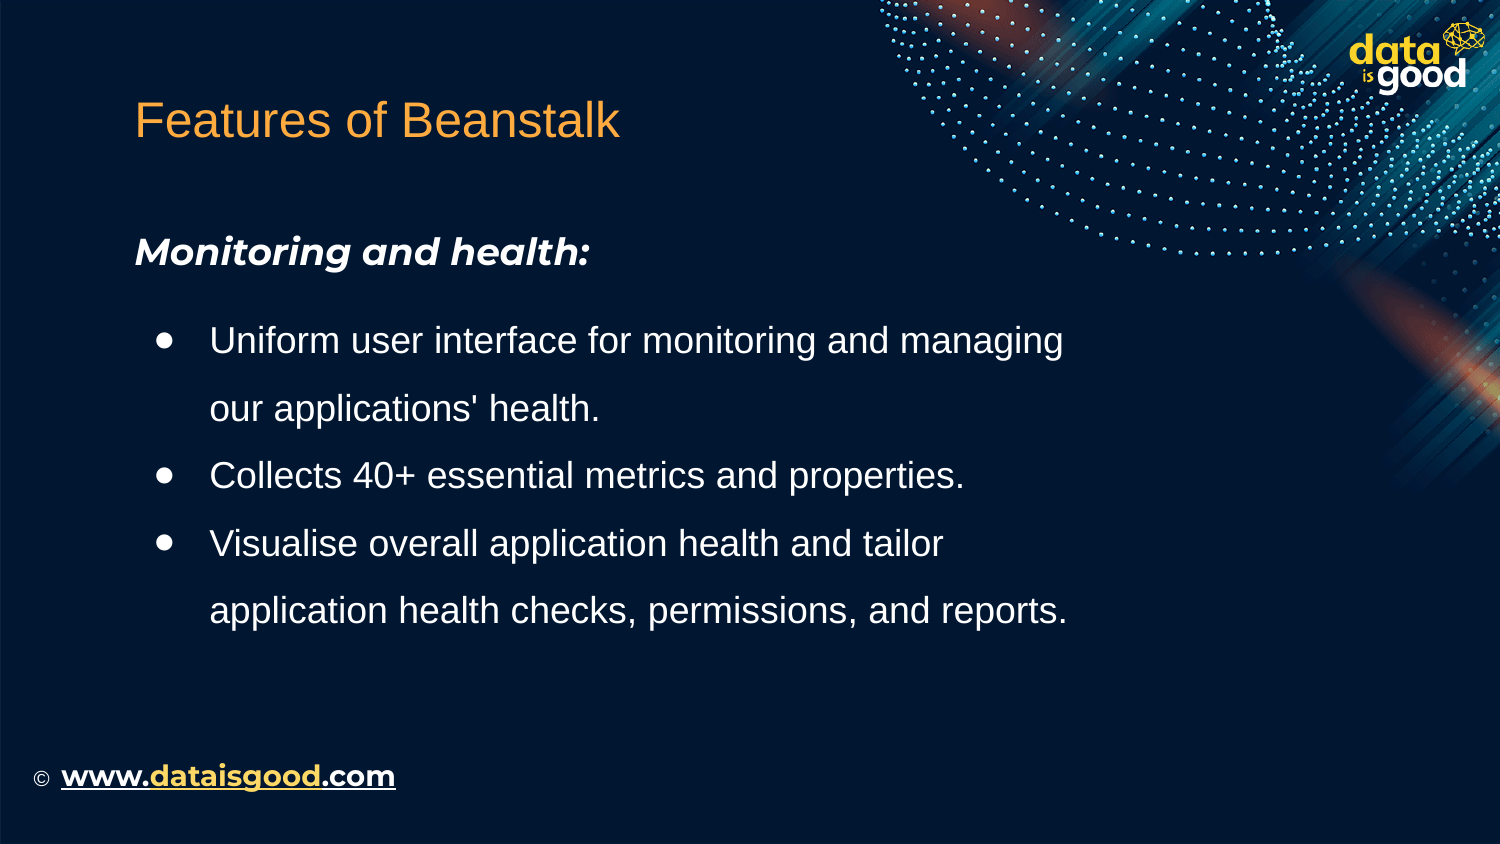

# Features of Beanstalk

Monitoring and health:
Uniform user interface for monitoring and managing our applications' health.
Collects 40+ essential metrics and properties.
Visualise overall application health and tailor application health checks, permissions, and reports.